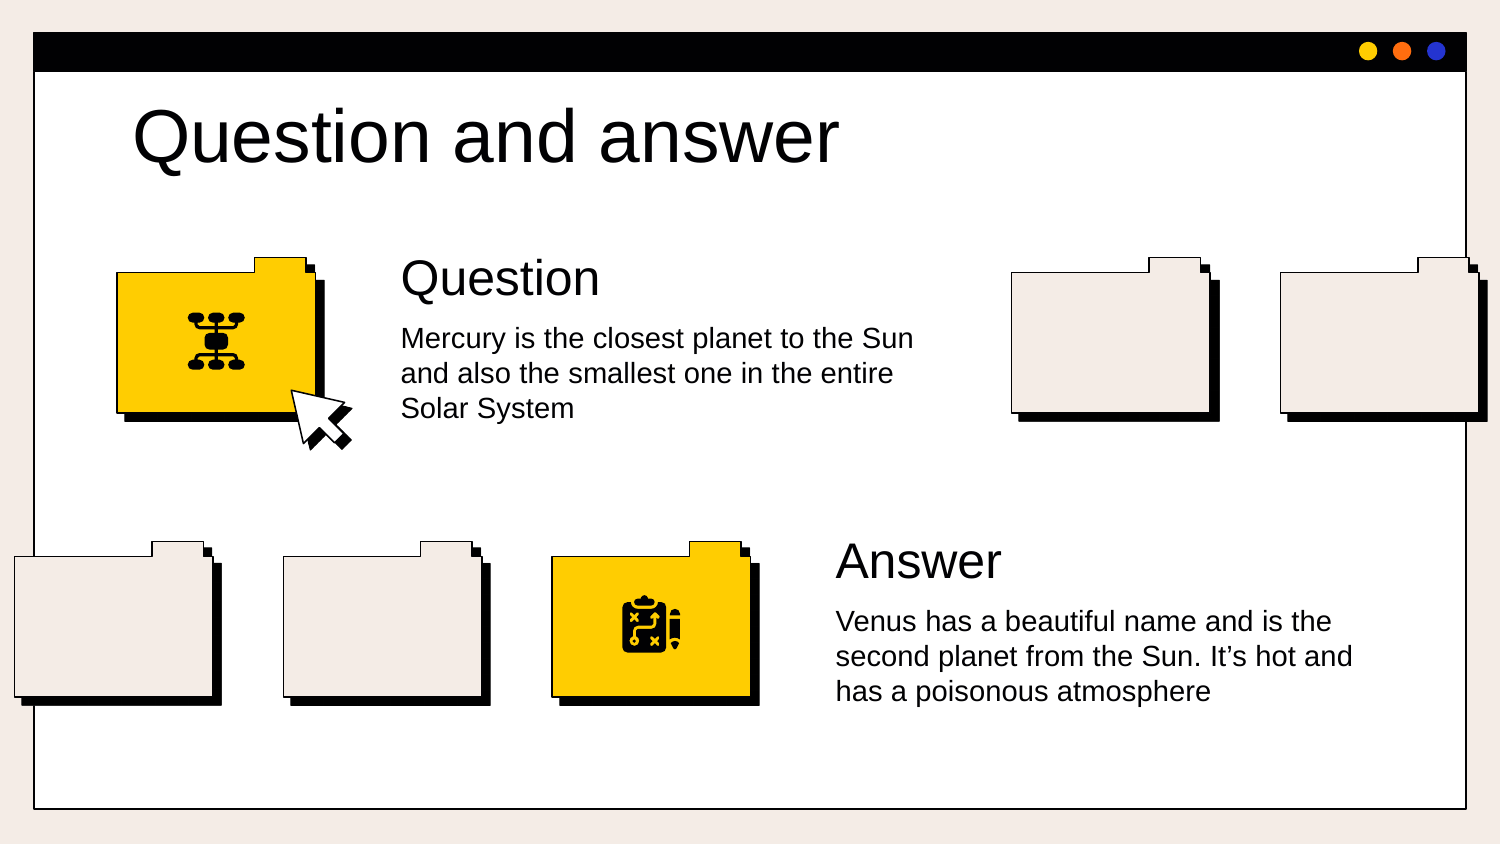

# Question and answer
Question

Mercury is the closest planet to the Sun and also the smallest one in the entire Solar System

Answer

Venus has a beautiful name and is the second planet from the Sun. It’s hot and has a poisonous atmosphere